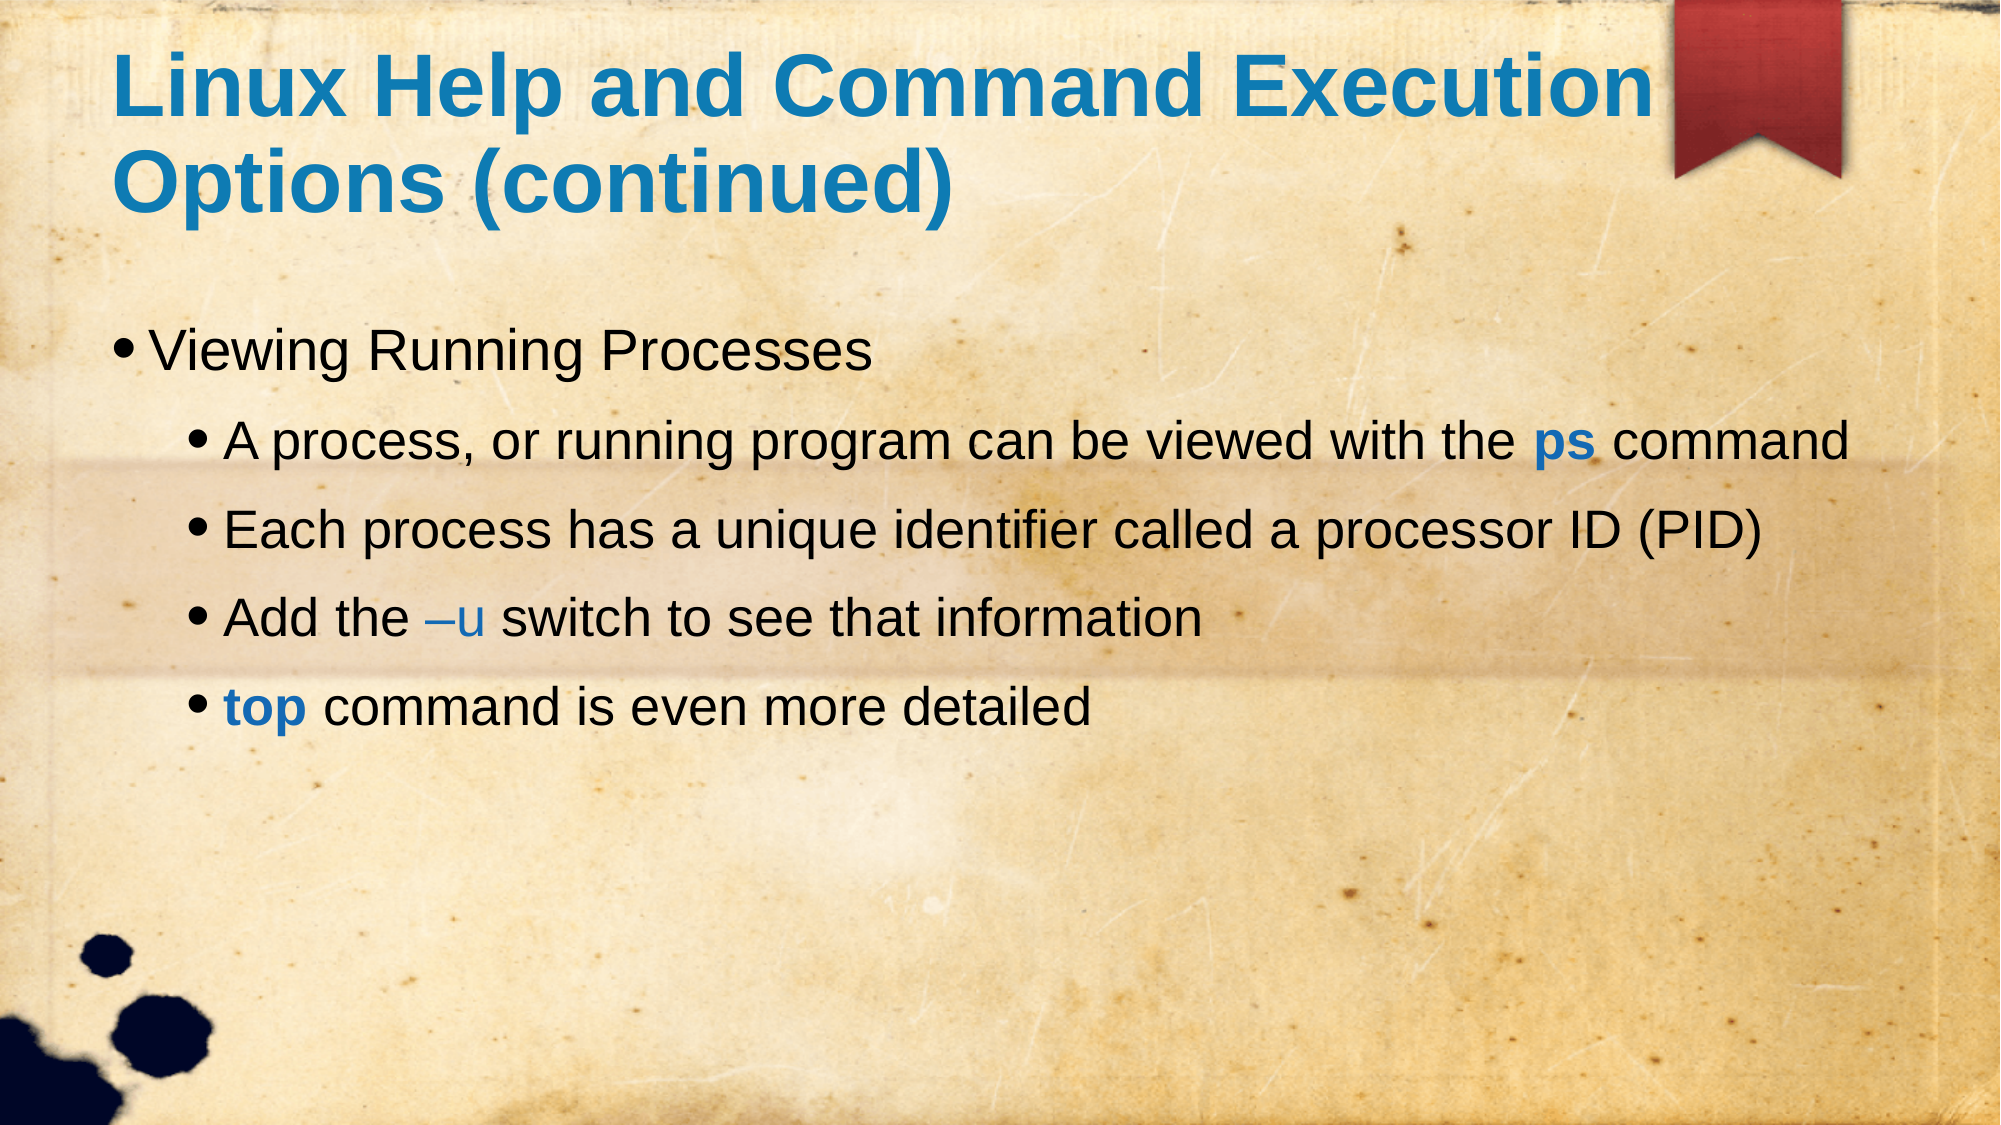

Linux Help and Command Execution Options (continued)
Viewing Running Processes
A process, or running program can be viewed with the ps command
Each process has a unique identifier called a processor ID (PID)
Add the –u switch to see that information
top command is even more detailed